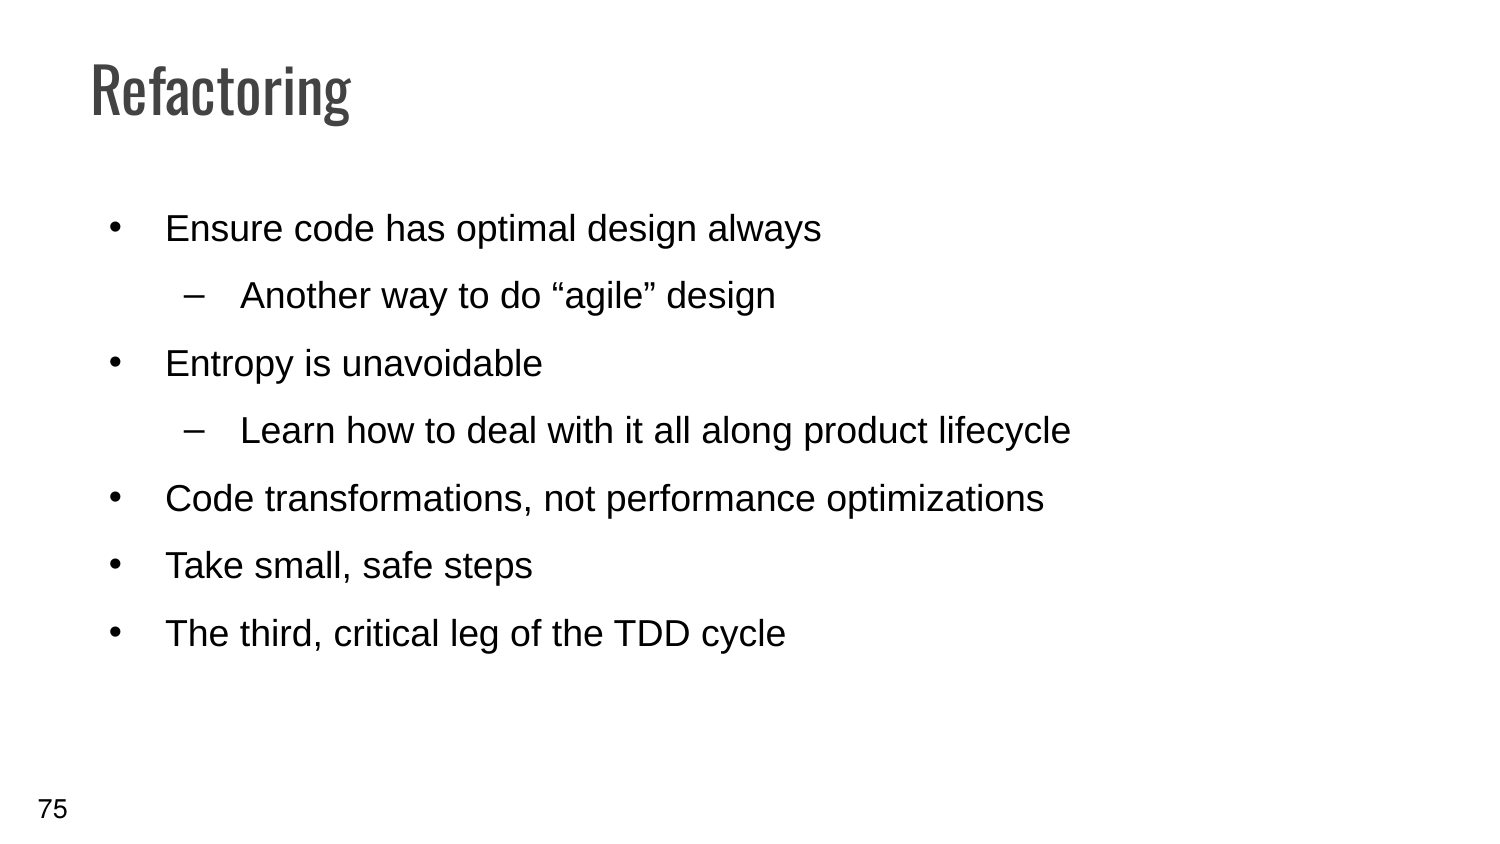

# Refactoring
Ensure code has optimal design always
Another way to do “agile” design
Entropy is unavoidable
Learn how to deal with it all along product lifecycle
Code transformations, not performance optimizations
Take small, safe steps
The third, critical leg of the TDD cycle
75